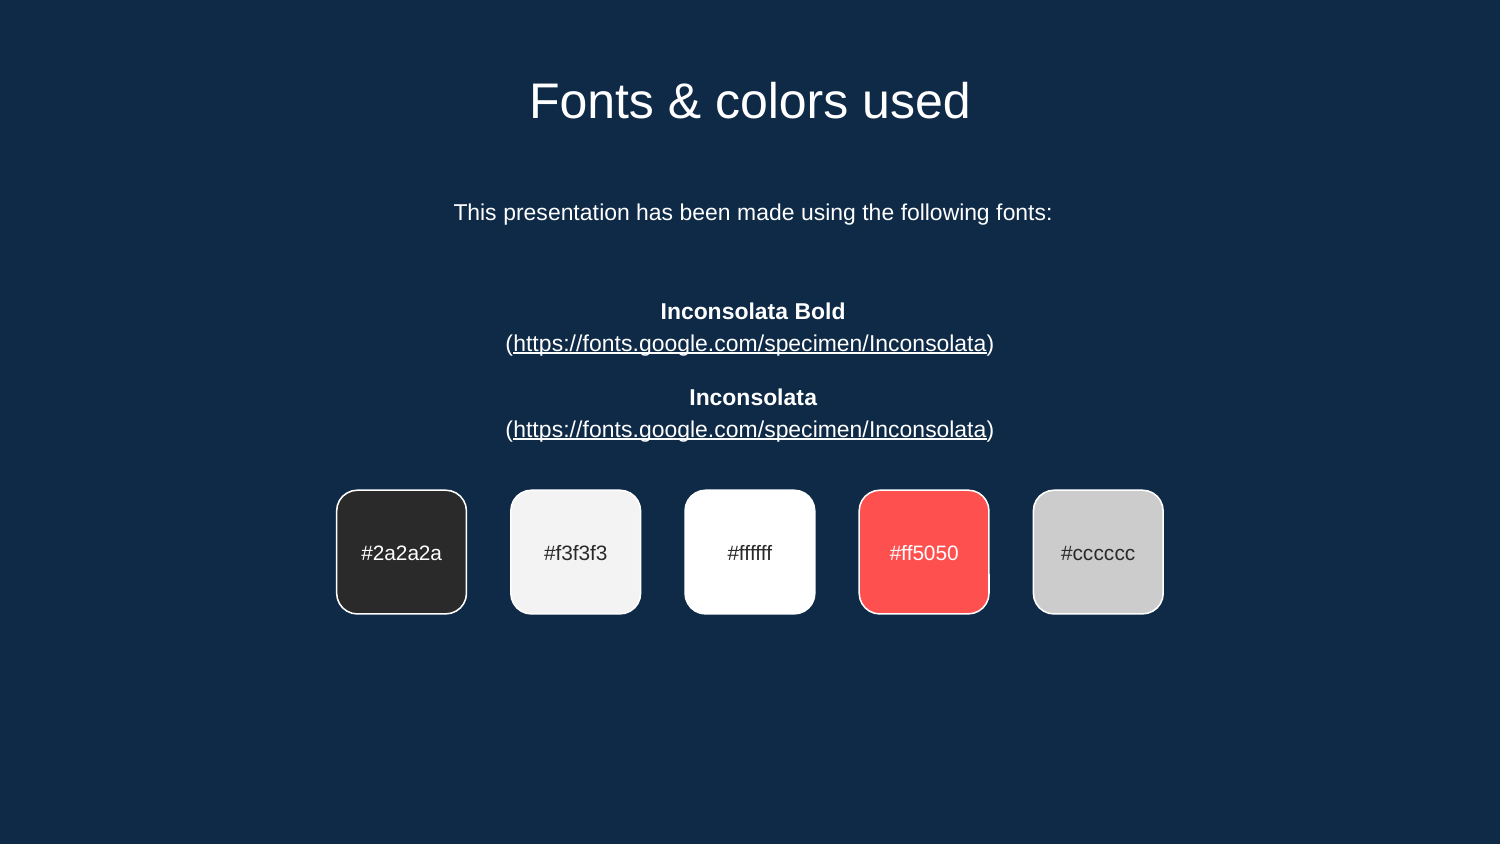

# Fonts & colors used
This presentation has been made using the following fonts:

Inconsolata Bold
(https://fonts.google.com/specimen/Inconsolata)

Inconsolata
(https://fonts.google.com/specimen/Inconsolata)

#2a2a2a
#f3f3f3
#ffffff
#ff5050
#cccccc